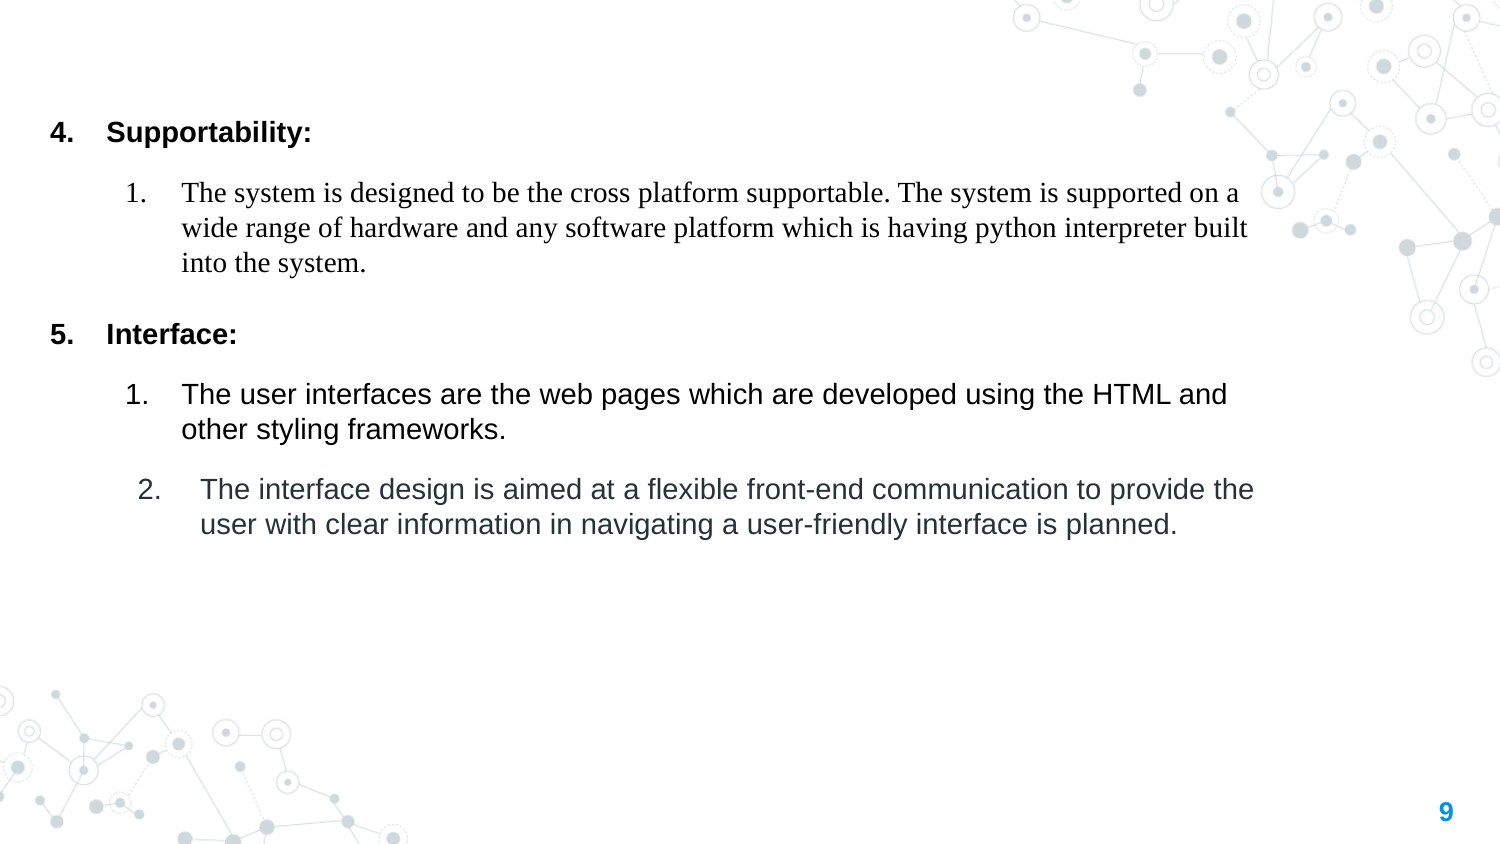

Supportability:
The system is designed to be the cross platform supportable. The system is supported on a wide range of hardware and any software platform which is having python interpreter built into the system.
Interface:
The user interfaces are the web pages which are developed using the HTML and other styling frameworks.
The interface design is aimed at a flexible front-end communication to provide the user with clear information in navigating a user-friendly interface is planned.

9